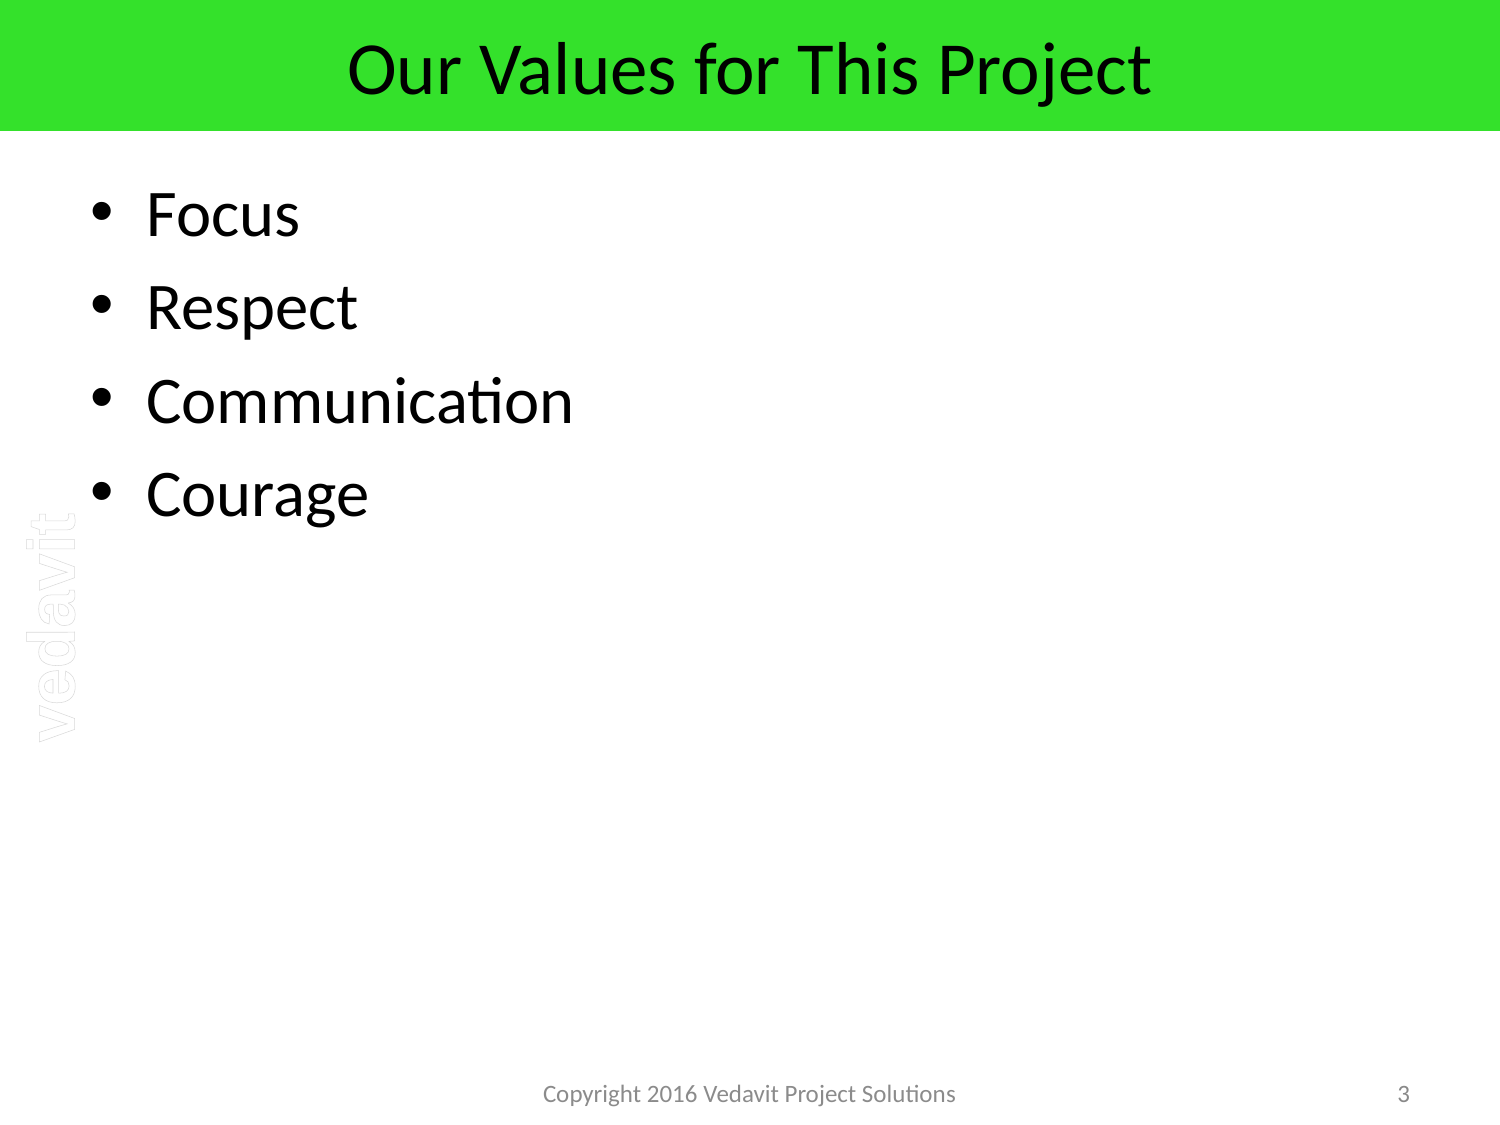

# Our Values for This Project
Focus
Respect
Communication
Courage

Copyright 2016 Vedavit Project Solutions
3